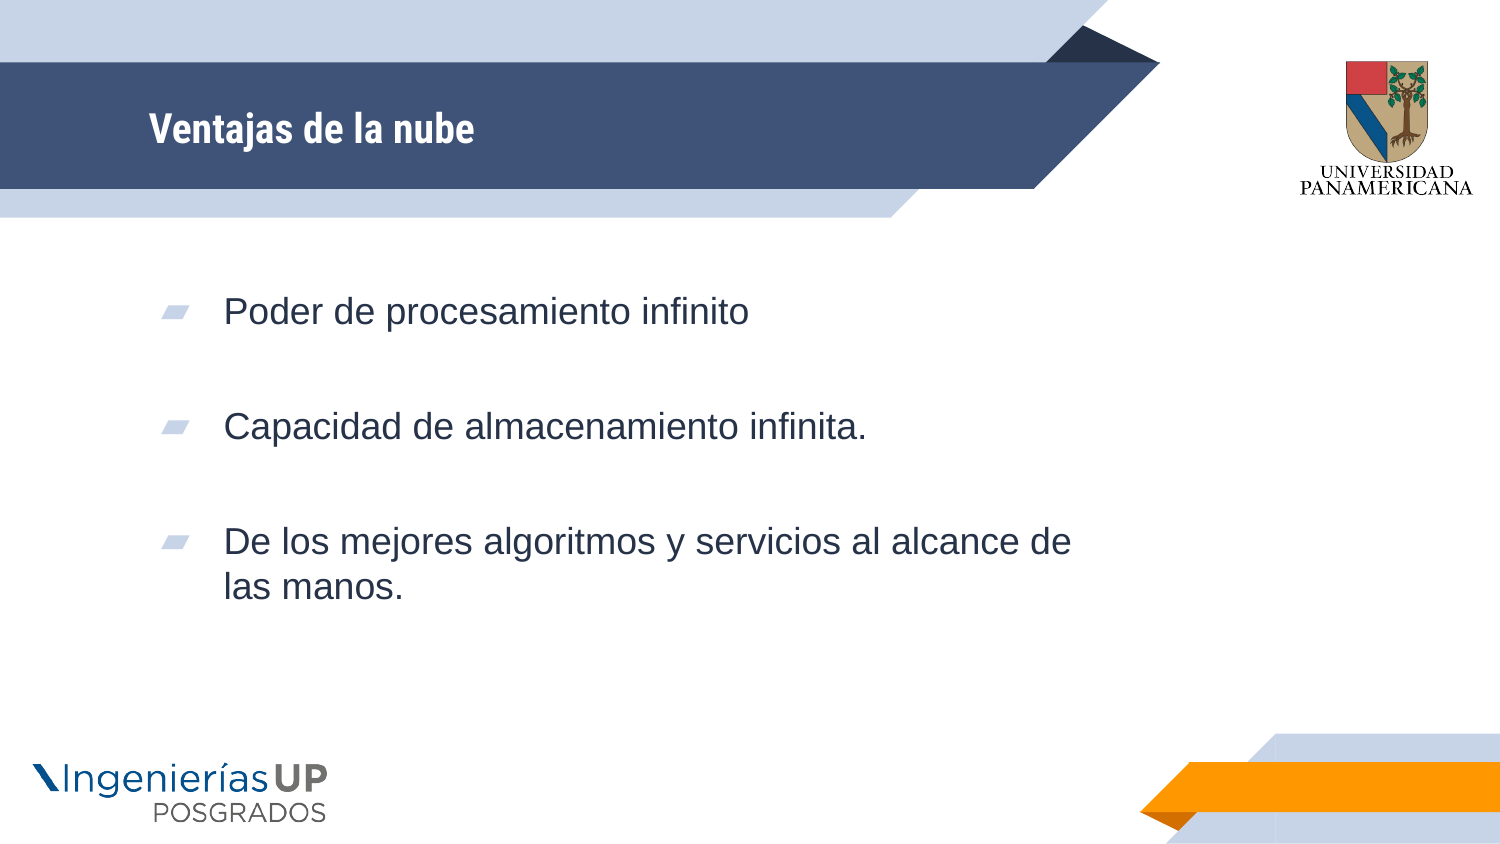

# Ventajas de la nube
Poder de procesamiento infinito

Capacidad de almacenamiento infinita.

De los mejores algoritmos y servicios al alcance de las manos.